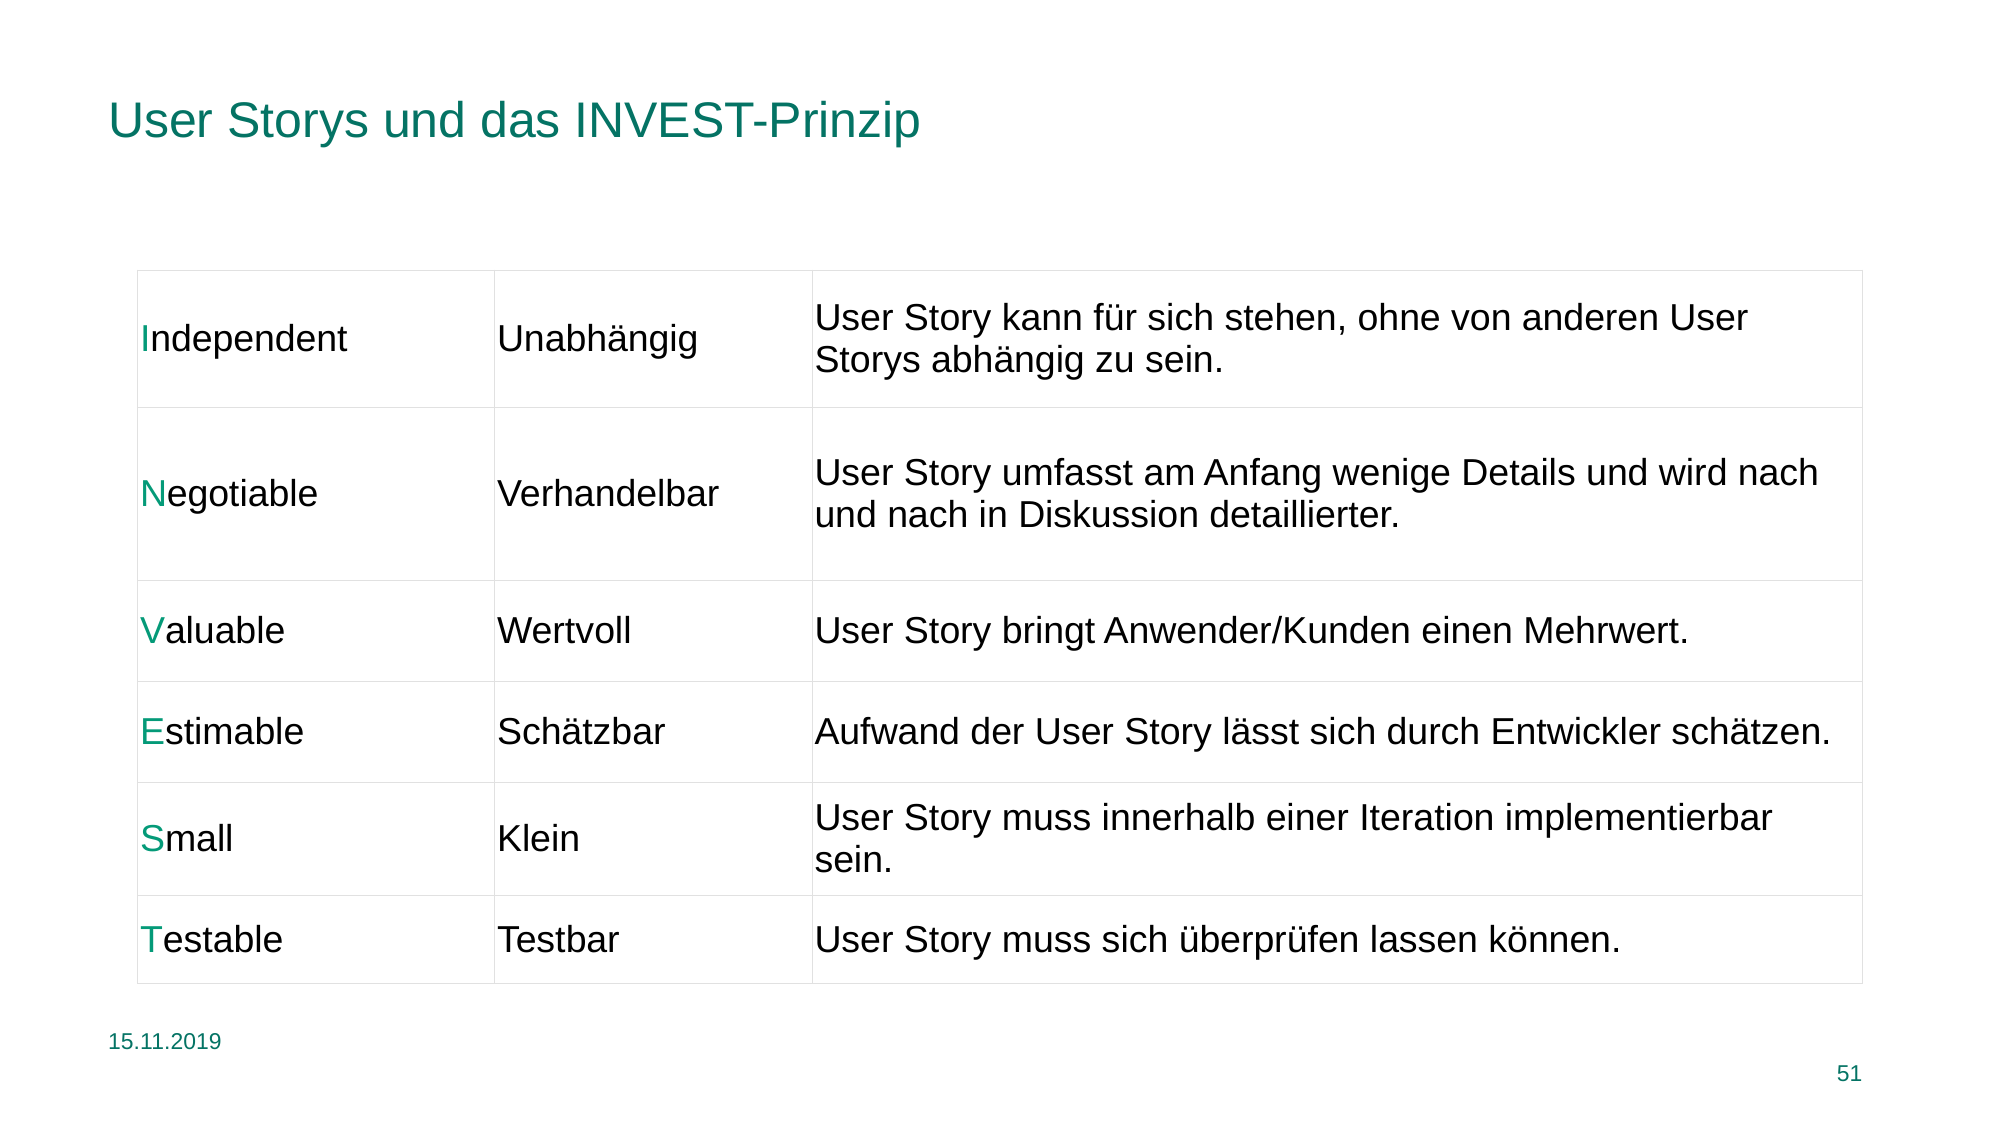

# User Storys und das INVEST-Prinzip
| Independent | Unabhängig | User Story kann für sich stehen, ohne von anderen User Storys abhängig zu sein. |
| --- | --- | --- |
| Negotiable | Verhandelbar | User Story umfasst am Anfang wenige Details und wird nach und nach in Diskussion detaillierter. |
| Valuable | Wertvoll | User Story bringt Anwender/Kunden einen Mehrwert. |
| Estimable | Schätzbar | Aufwand der User Story lässt sich durch Entwickler schätzen. |
| Small | Klein | User Story muss innerhalb einer Iteration implementierbar sein. |
| Testable | Testbar | User Story muss sich überprüfen lassen können. |
15.11.2019
51